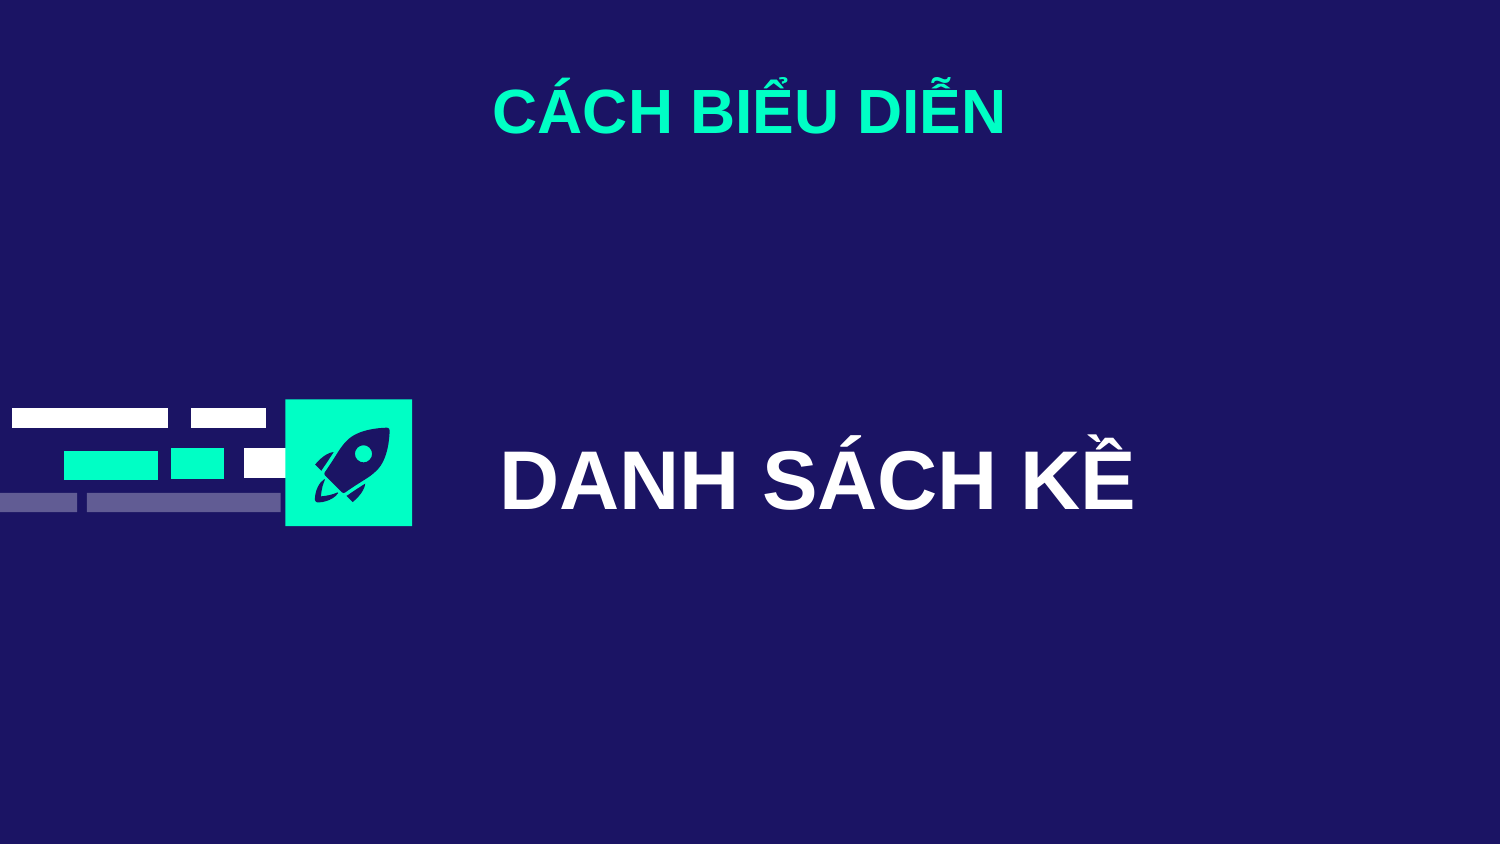

CÁCH BIỂU DIỄN

# DANH SÁCH KỀ

MA TRẬN KỀ

DANH SÁCH KỀ